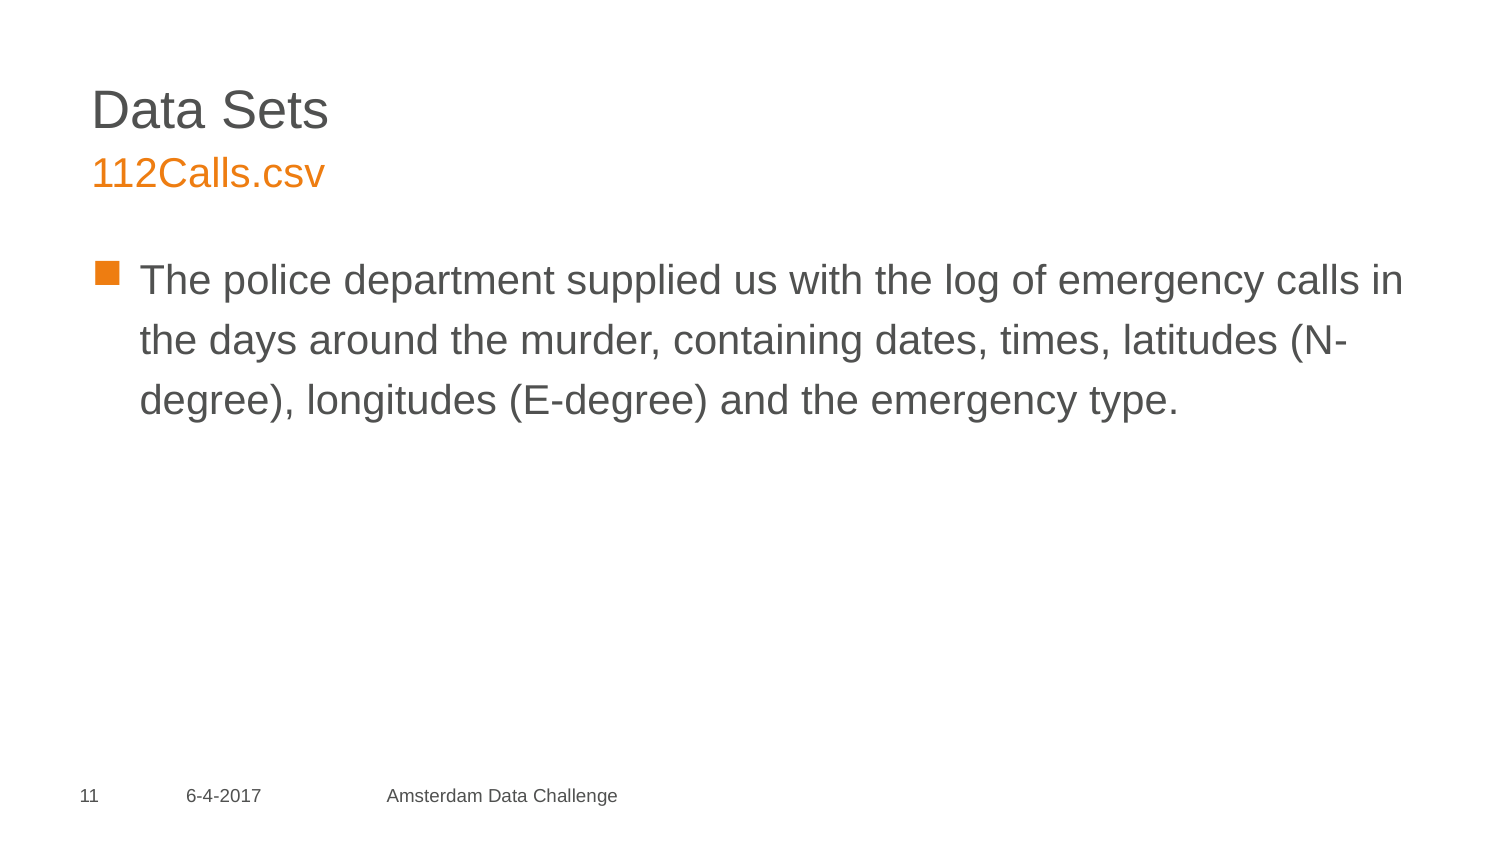

# Data Sets
112Calls.csv
The police department supplied us with the log of emergency calls in the days around the murder, containing dates, times, latitudes (N-degree), longitudes (E-degree) and the emergency type.
11
6-4-2017
Amsterdam Data Challenge